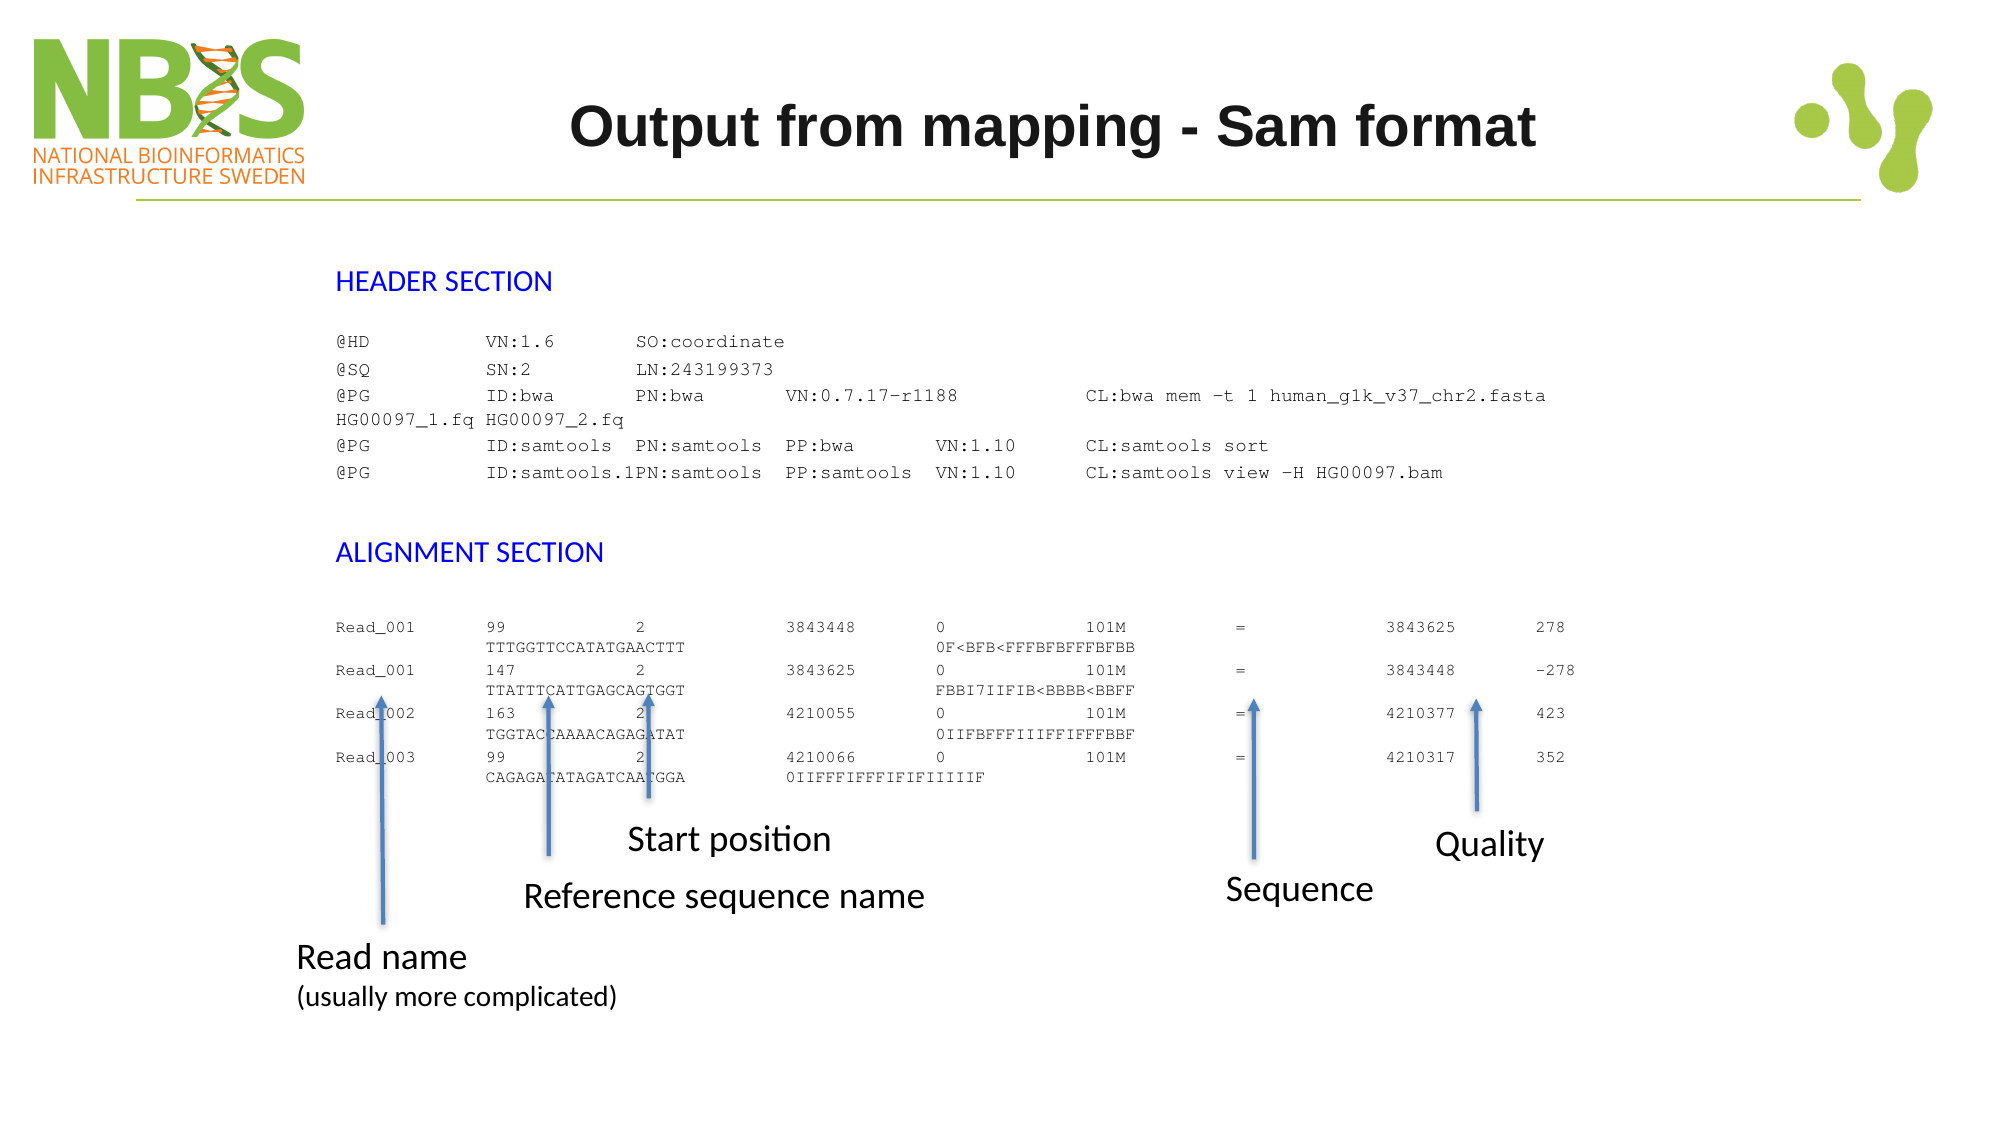

# Output from mapping - Sam format
HEADER SECTION

@HD	VN:1.6	SO:coordinate
@SQ	SN:2	LN:243199373
@PG	ID:bwa	PN:bwa	VN:0.7.17-r1188	CL:bwa mem -t 1 human_g1k_v37_chr2.fasta HG00097_1.fq HG00097_2.fq
@PG	ID:samtools	PN:samtools	PP:bwa	VN:1.10	CL:samtools sort
@PG	ID:samtools.1	PN:samtools	PP:samtools	VN:1.10	CL:samtools view -H HG00097.bam

ALIGNMENT SECTION

Read_001	99	2	3843448	0	101M	=	3843625	278	TTTGGTTCCATATGAACTTT		0F<BFB<FFFBFBFFFBFBB
Read_001	147	2	3843625	0	101M	=	3843448	-278	TTATTTCATTGAGCAGTGGT		FBBI7IIFIB<BBBB<BBFF
Read_002	163	2	4210055	0	101M	=	4210377	423	TGGTACCAAAACAGAGATAT		0IIFBFFFIIIFFIFFFBBF
Read_003	99	2	4210066	0	101M	=	4210317	352	CAGAGATATAGATCAATGGA 	0IIFFFIFFFIFIFIIIIIF

Start position
Quality
Sequence
Reference sequence name
Read name
(usually more complicated)